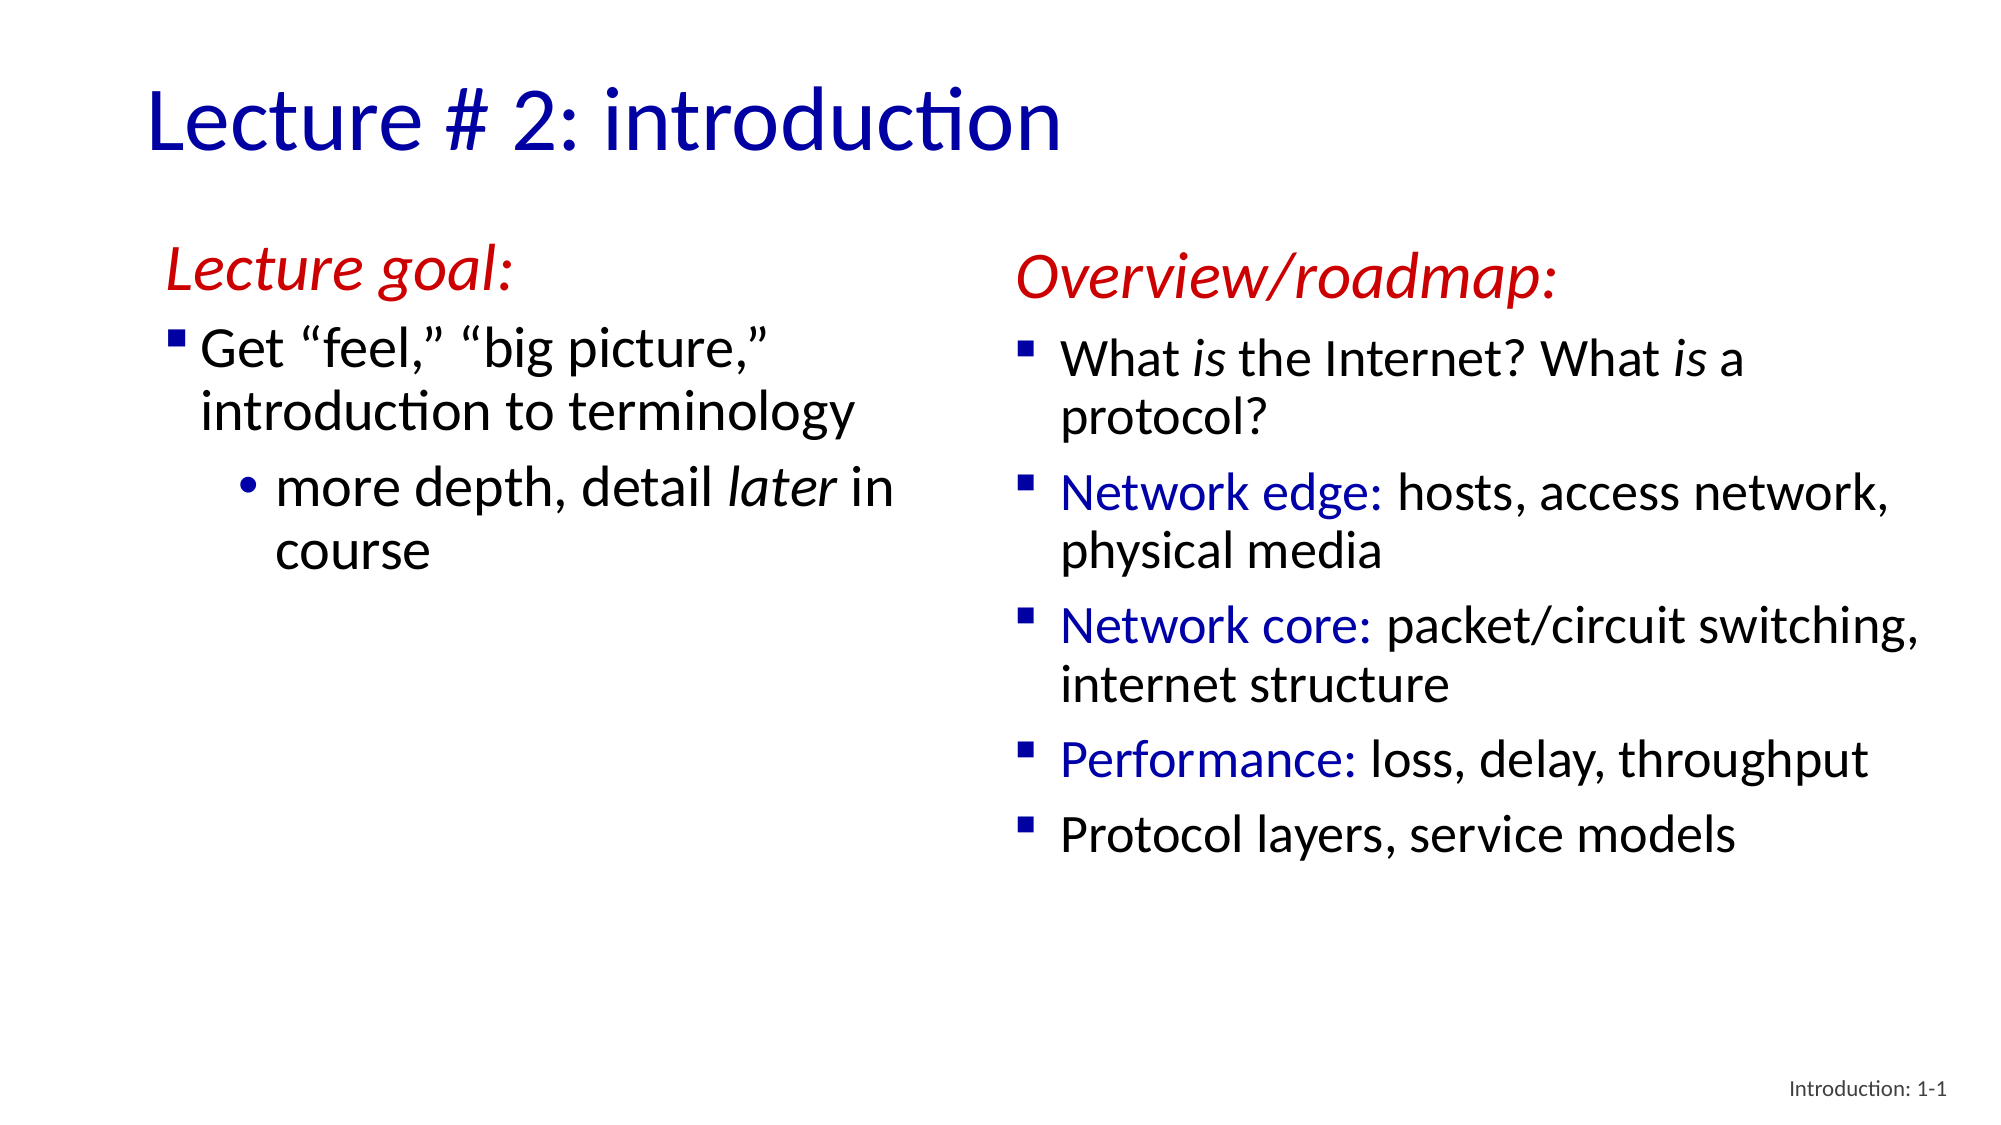

# Lecture # 2: introduction
Lecture goal:
Get “feel,” “big picture,” introduction to terminology
more depth, detail later in course
Overview/roadmap:
What is the Internet? What is a protocol?
Network edge: hosts, access network, physical media
Network core: packet/circuit switching, internet structure
Performance: loss, delay, throughput
Protocol layers, service models

Introduction: 1-1